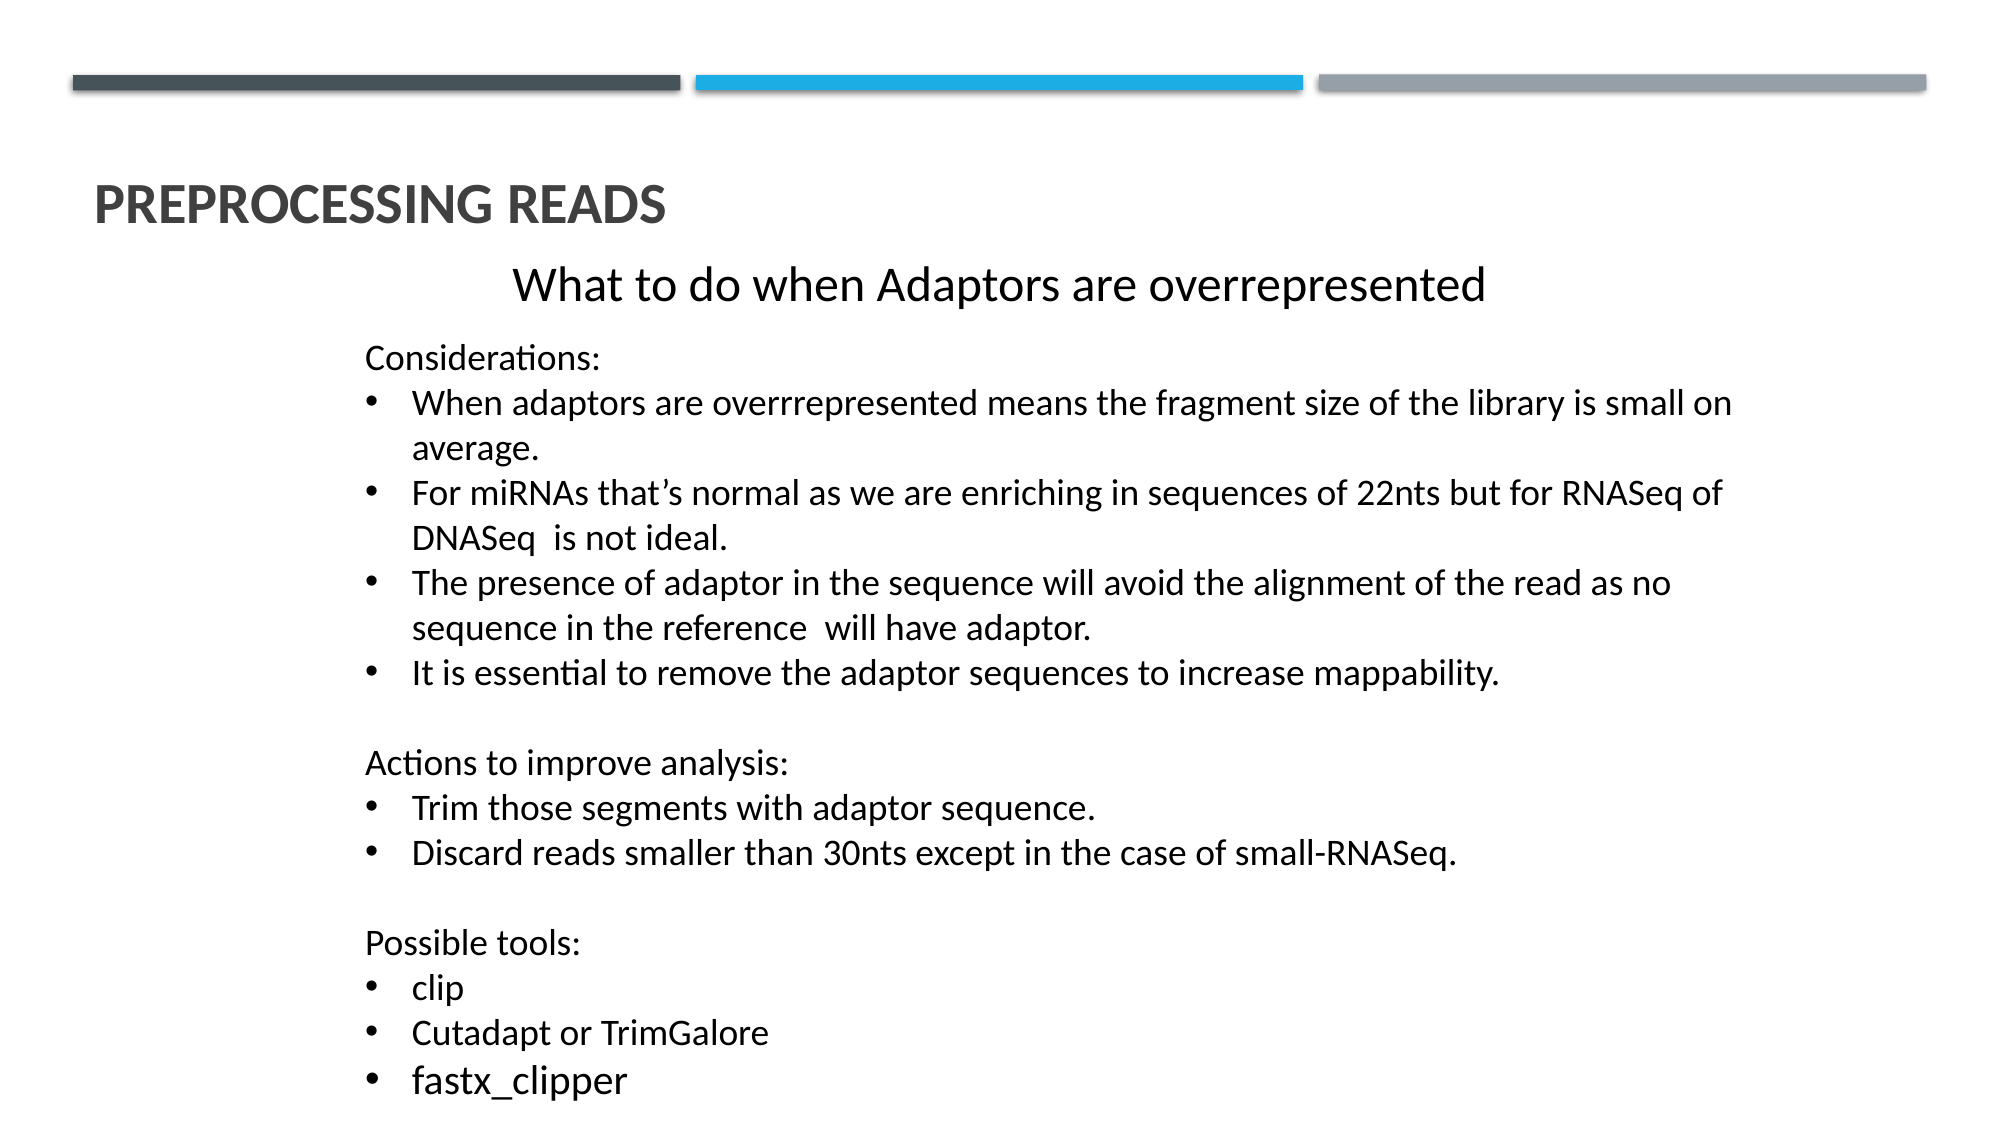

# Preprocessing Reads
What to do when Adaptors are overrepresented
Considerations:
When adaptors are overrrepresented means the fragment size of the library is small on average.
For miRNAs that’s normal as we are enriching in sequences of 22nts but for RNASeq of DNASeq  is not ideal.
The presence of adaptor in the sequence will avoid the alignment of the read as no sequence in the reference  will have adaptor.
It is essential to remove the adaptor sequences to increase mappability.

Actions to improve analysis:
Trim those segments with adaptor sequence.
Discard reads smaller than 30nts except in the case of small-RNASeq.

Possible tools:
clip
Cutadapt or TrimGalore
fastx_clipper